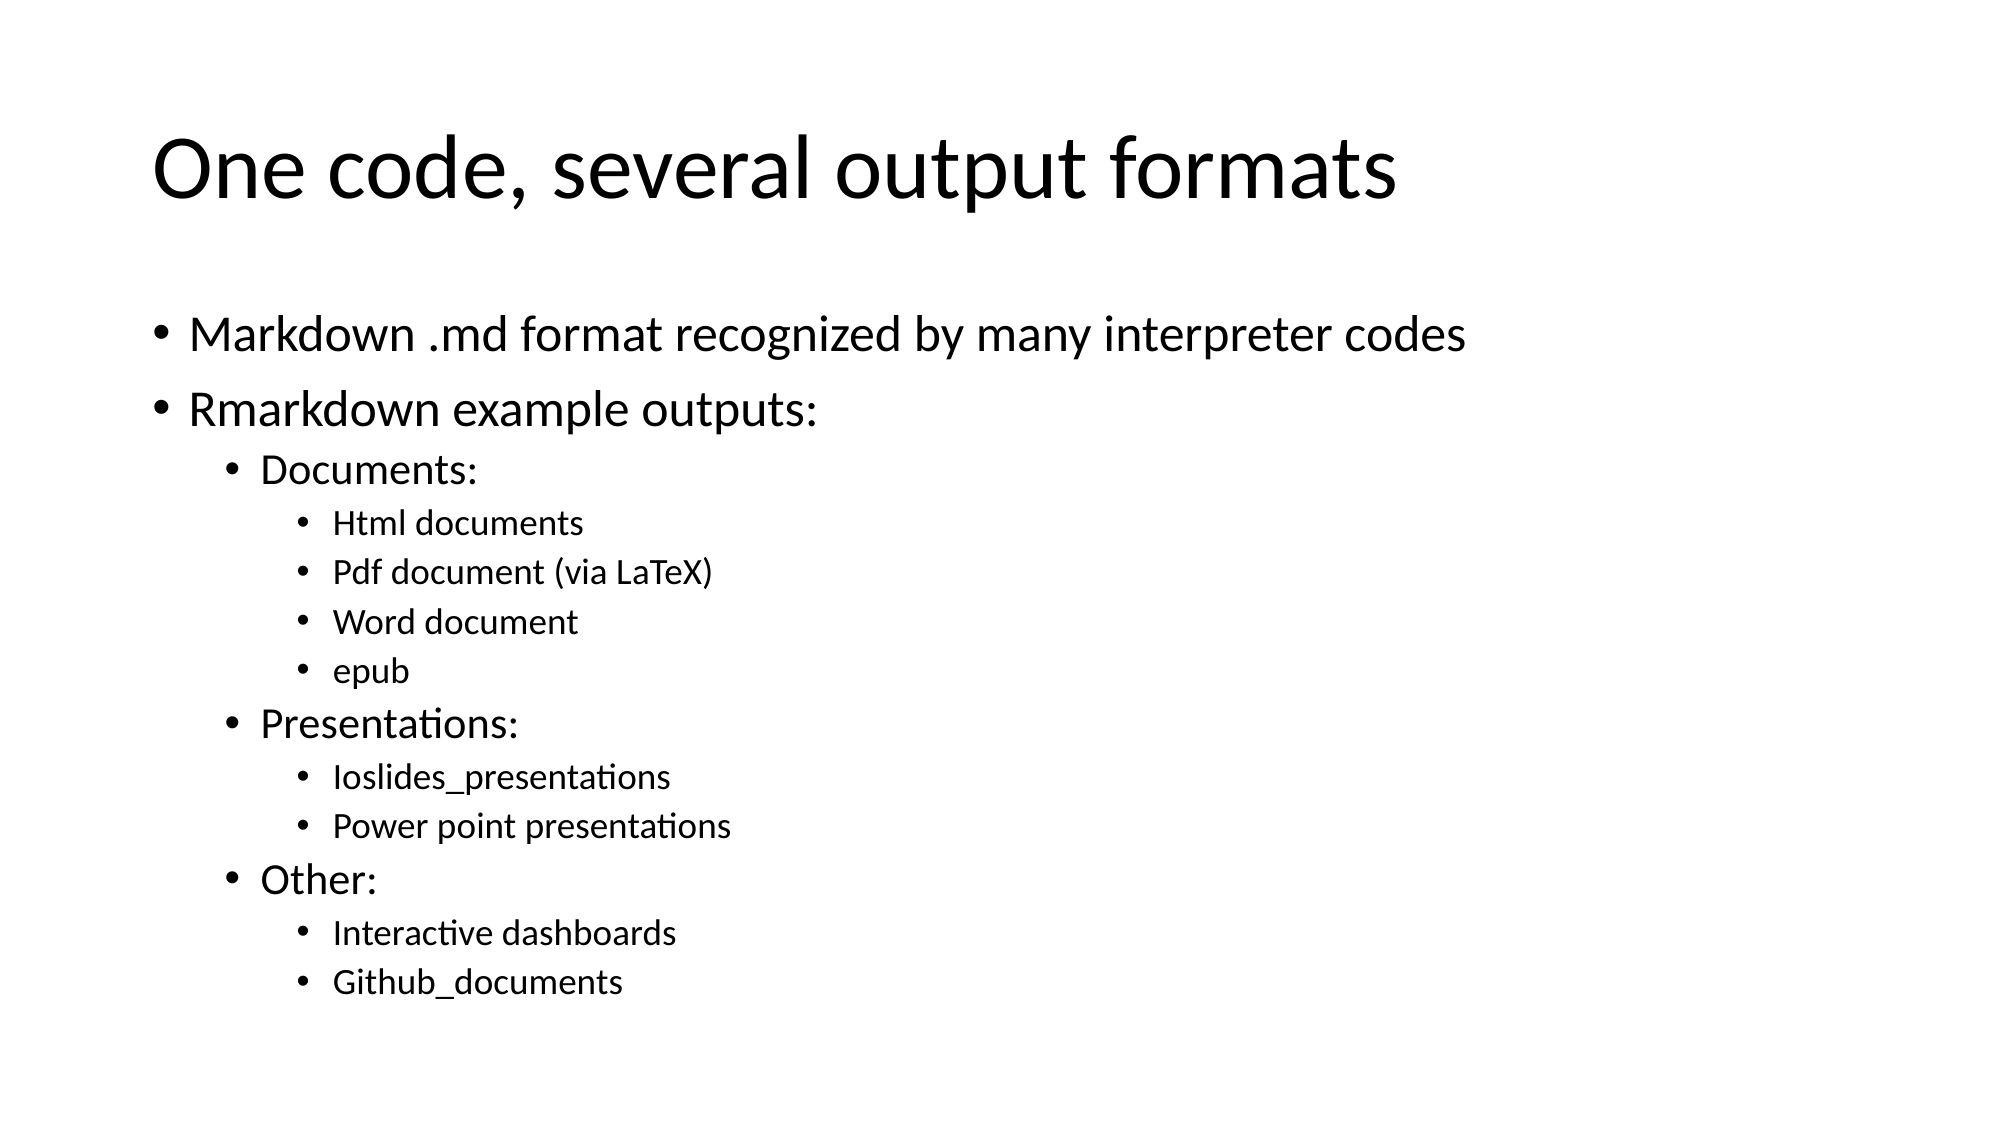

# One code, several output formats
Markdown .md format recognized by many interpreter codes
Rmarkdown example outputs:
Documents:
Html documents
Pdf document (via LaTeX)
Word document
epub
Presentations:
Ioslides_presentations
Power point presentations
Other:
Interactive dashboards
Github_documents